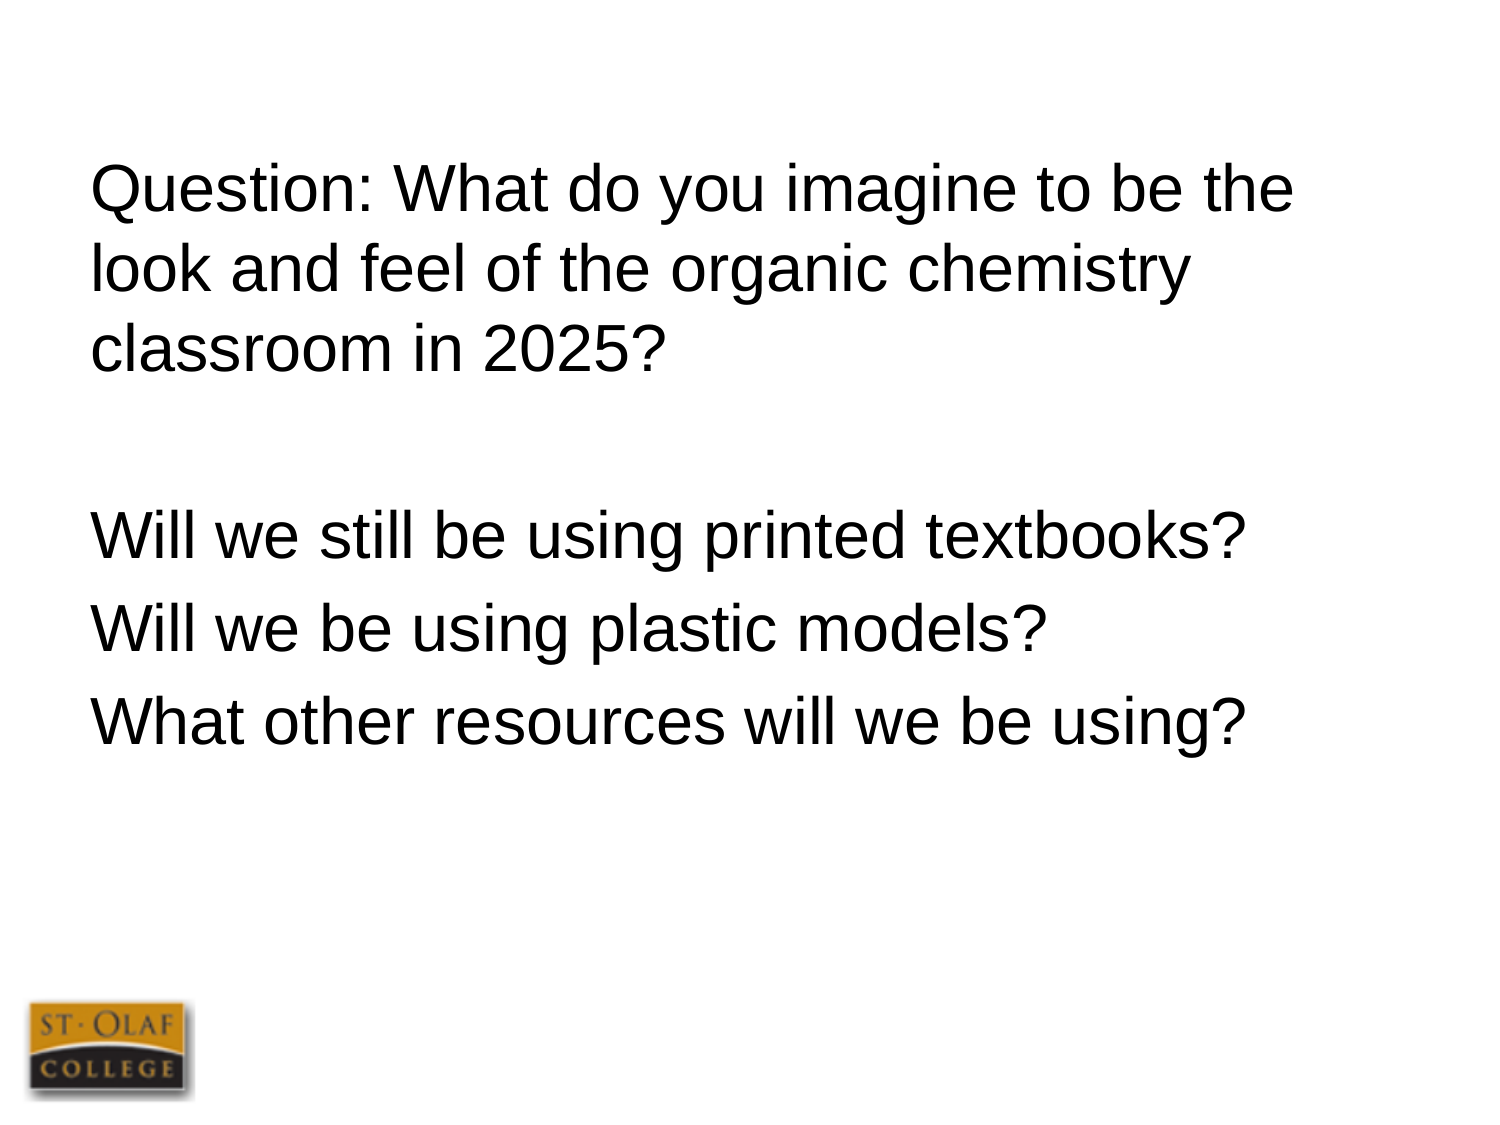

#
Question: What do you imagine to be the look and feel of the organic chemistry classroom in 2025?

Will we still be using printed textbooks?
Will we be using plastic models?
What other resources will we be using?